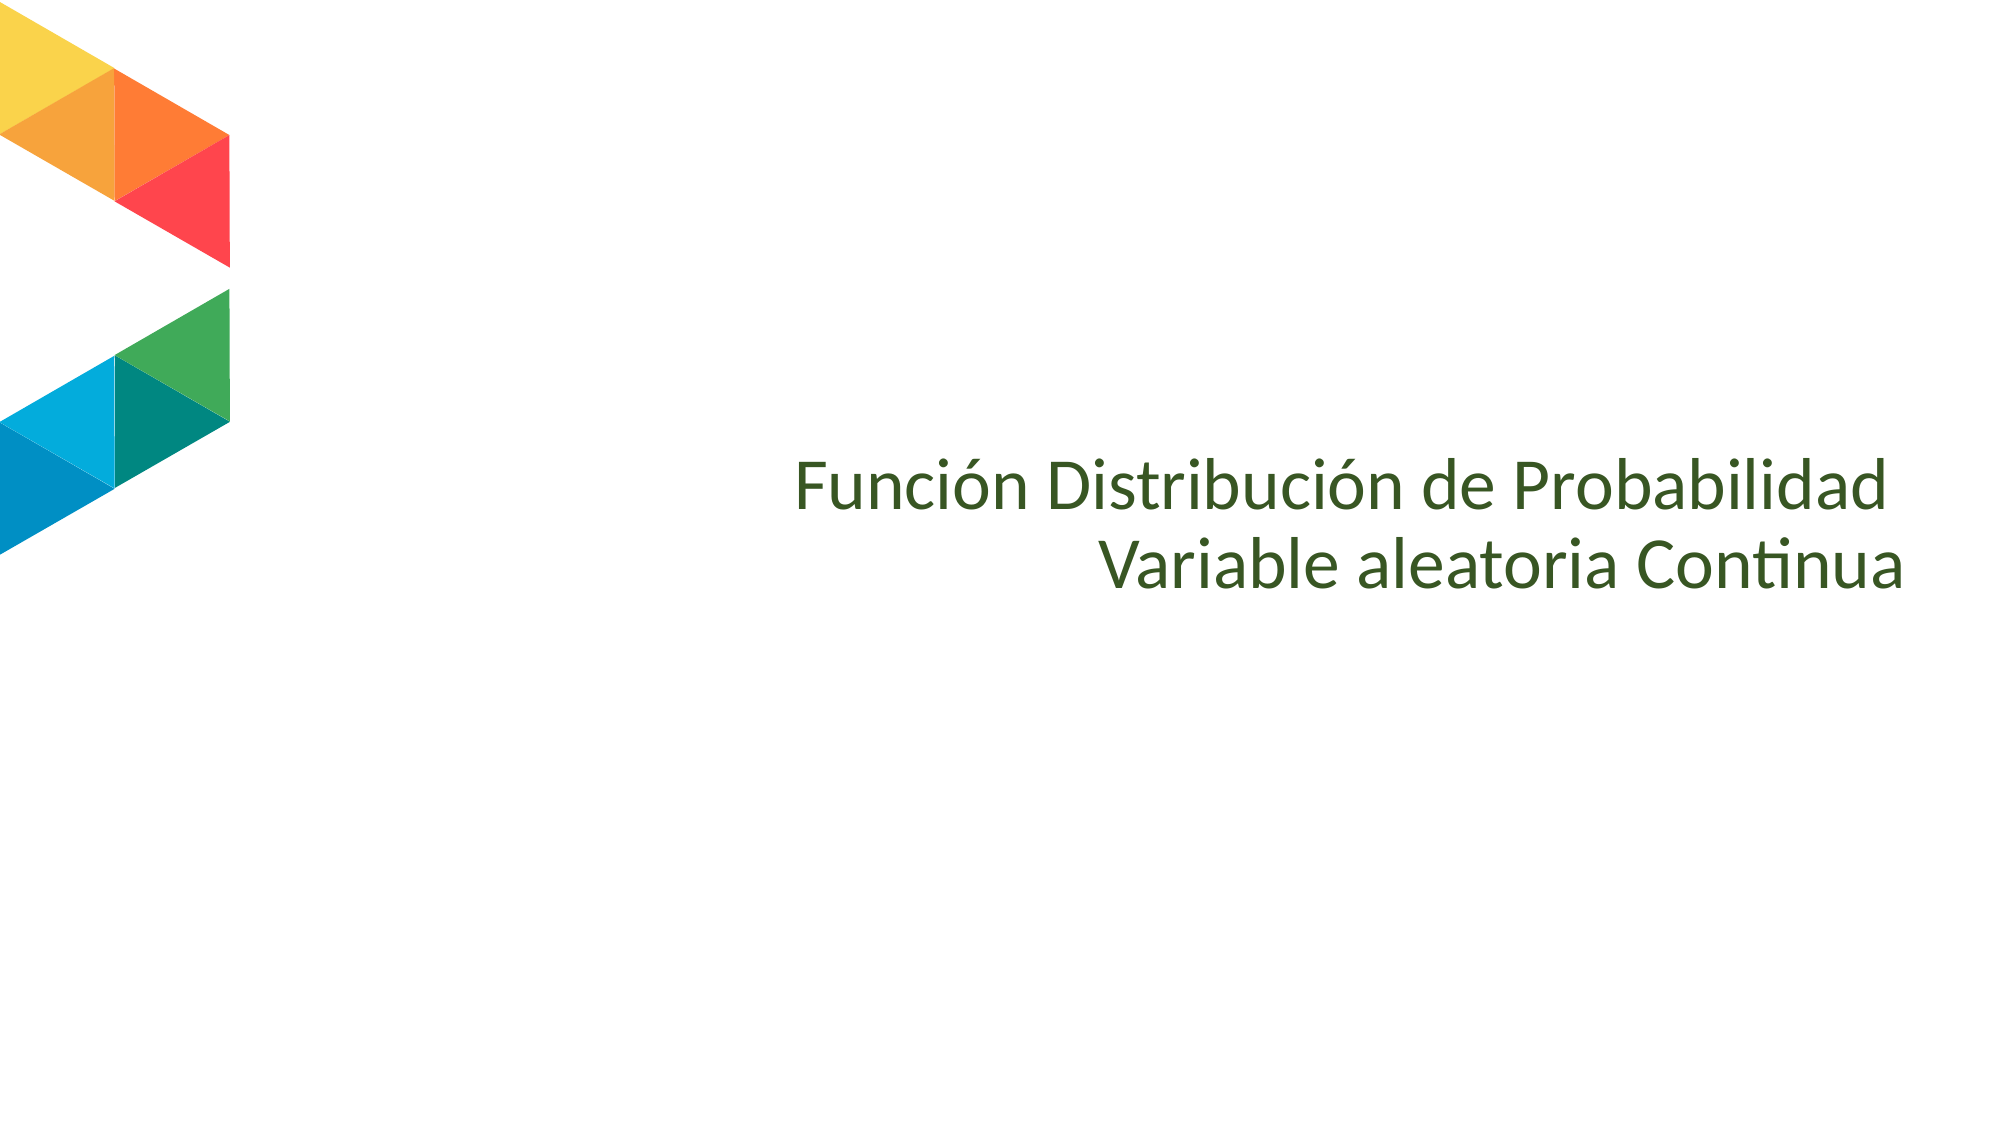

# Función Distribución de Probabilidad Variable aleatoria Continua